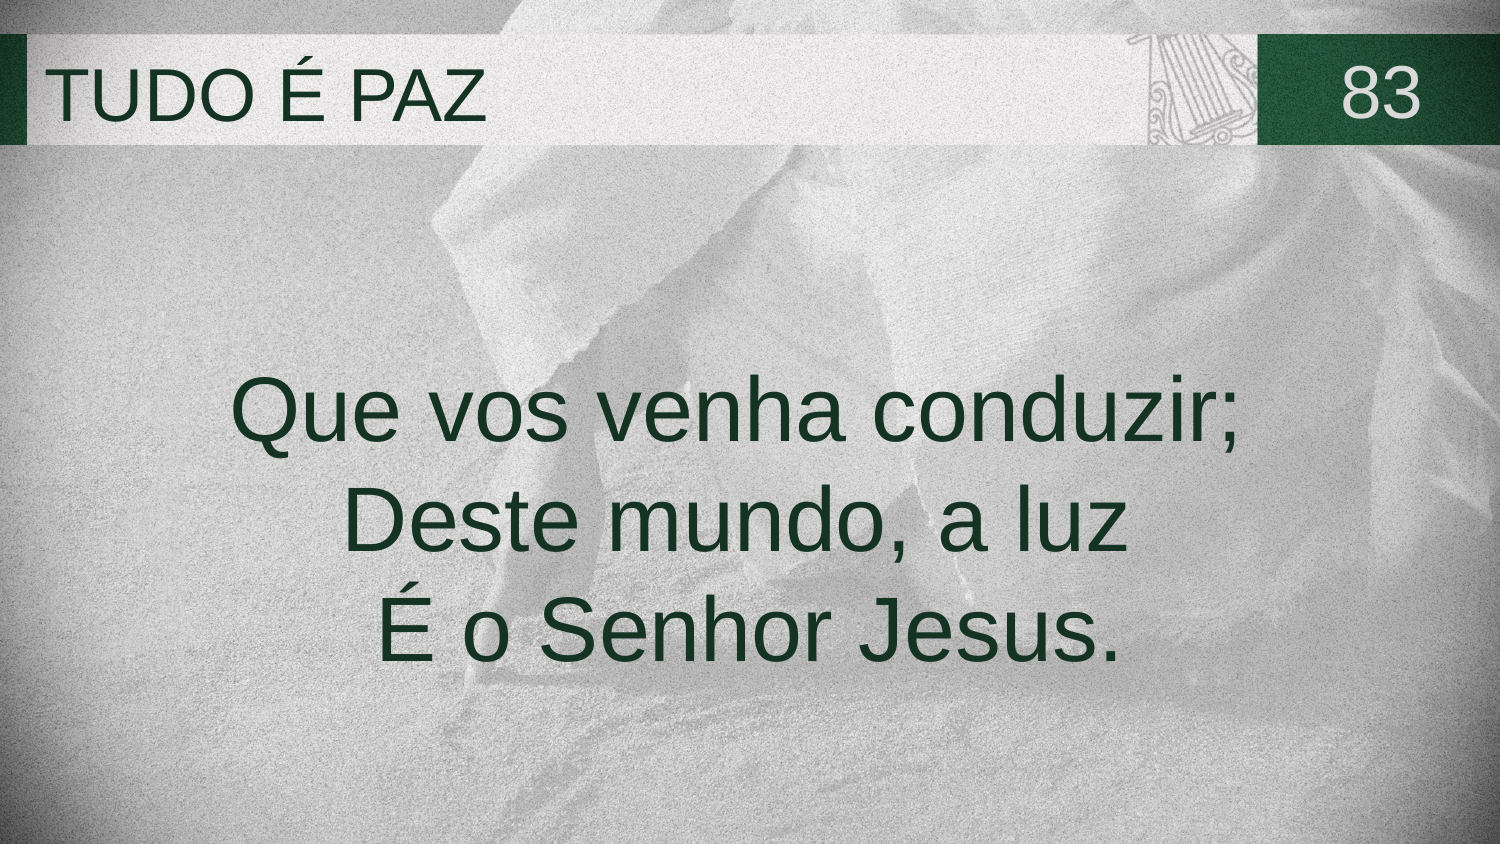

# TUDO É PAZ
83
Que vos venha conduzir;
Deste mundo, a luz
É o Senhor Jesus.